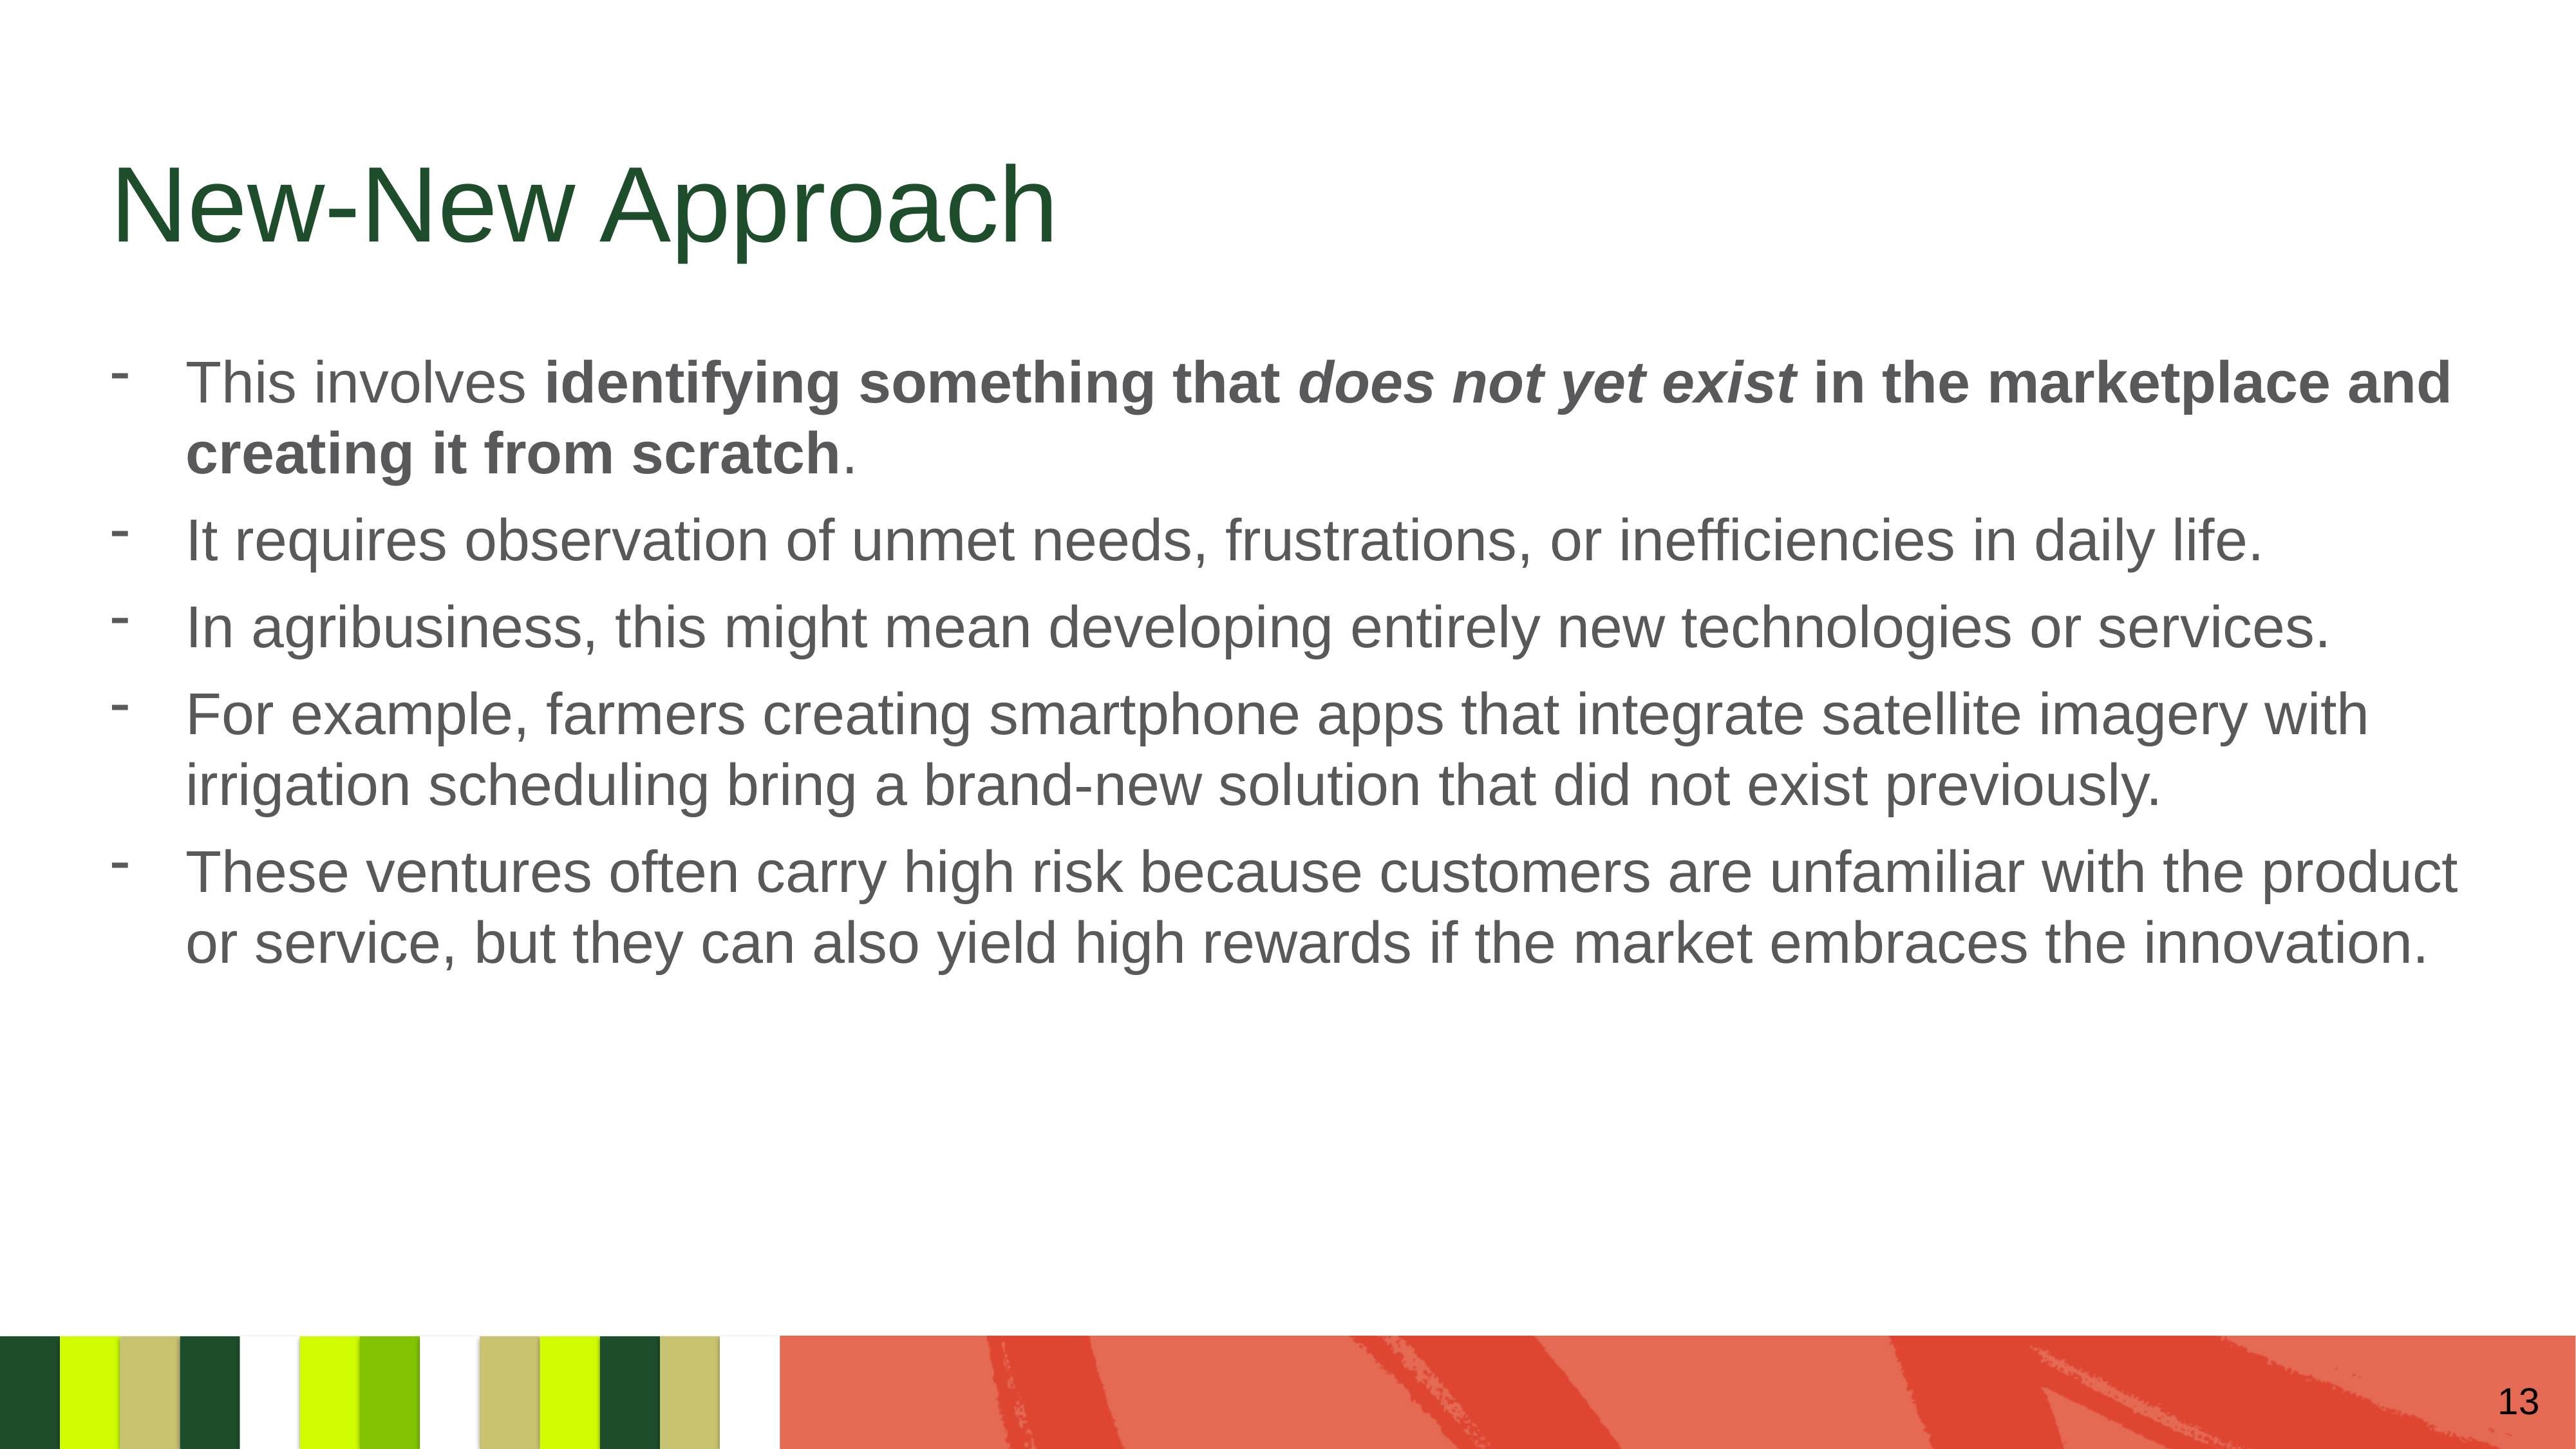

# New-New Approach
This involves identifying something that does not yet exist in the marketplace and creating it from scratch.
It requires observation of unmet needs, frustrations, or inefficiencies in daily life.
In agribusiness, this might mean developing entirely new technologies or services.
For example, farmers creating smartphone apps that integrate satellite imagery with irrigation scheduling bring a brand-new solution that did not exist previously.
These ventures often carry high risk because customers are unfamiliar with the product or service, but they can also yield high rewards if the market embraces the innovation.
13